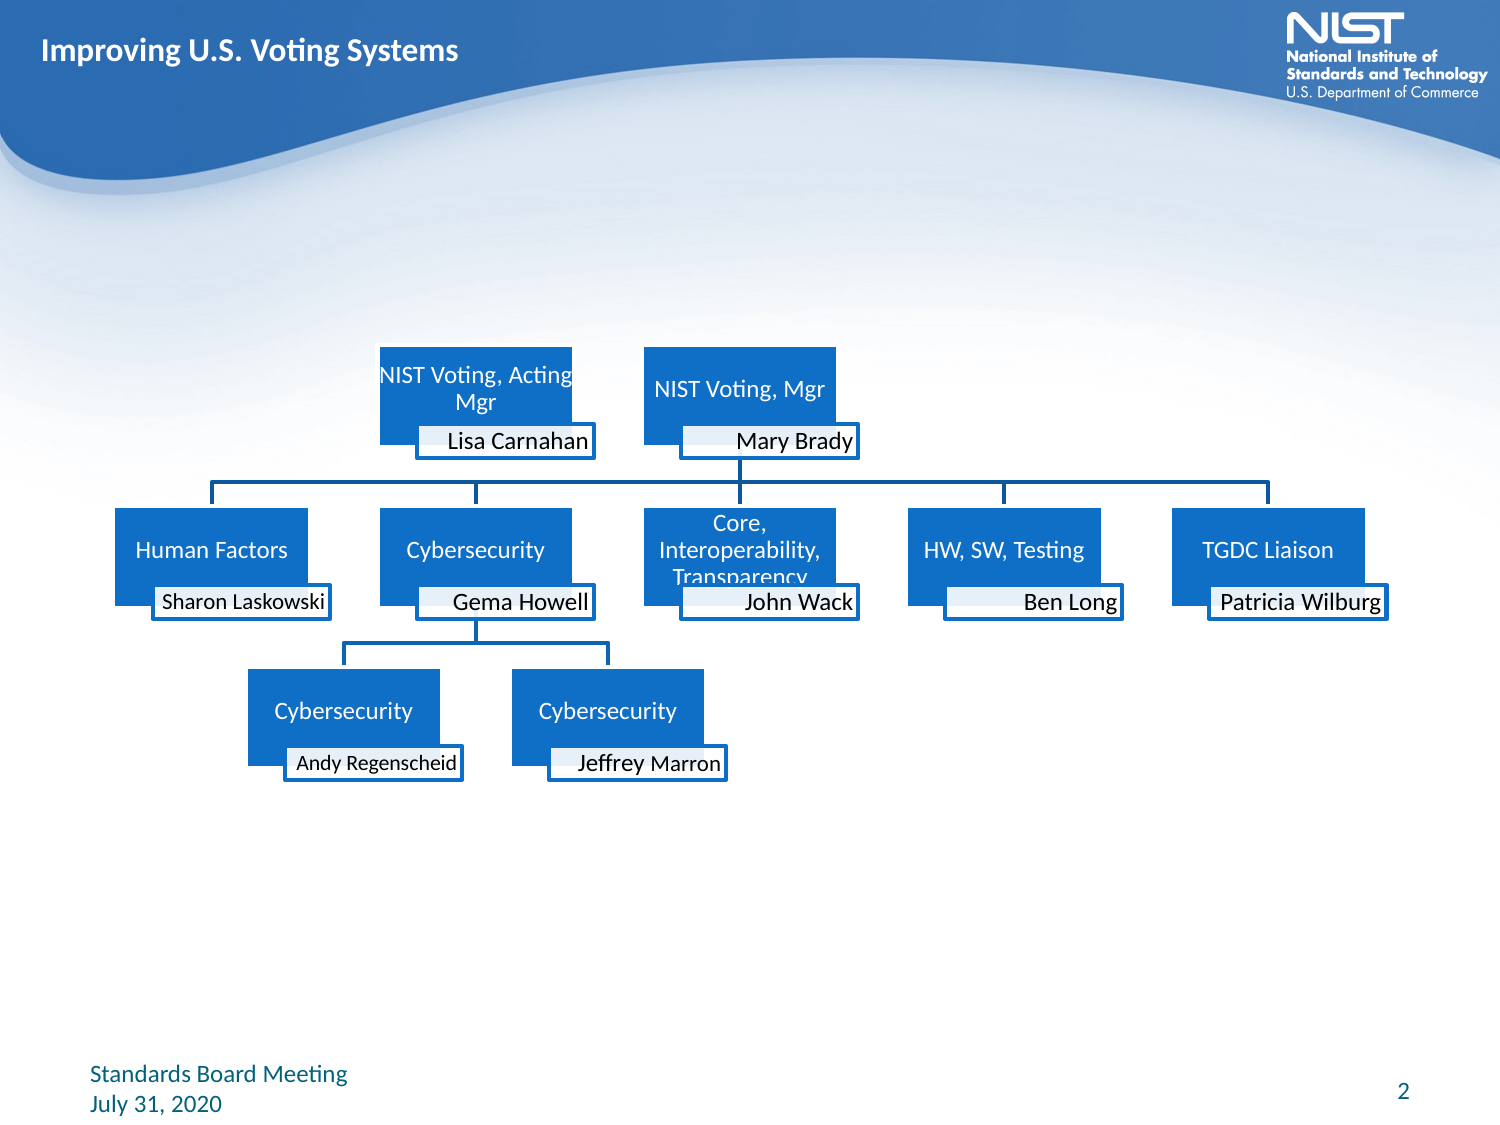

Improving U.S. Voting Systems
NIST Voting, Acting Mgr
Lisa Carnahan
NIST Voting, Mgr
Mary Brady
Human Factors
Sharon Laskowski
Cybersecurity
Gema Howell
Cybersecurity
Andy Regenscheid
Cybersecurity
Jeffrey Marron
Core, Interoperability, Transparency
John Wack
HW, SW, Testing
Ben Long
TGDC Liaison
Patricia Wilburg
Standards Board Meeting
July 31, 2020
2